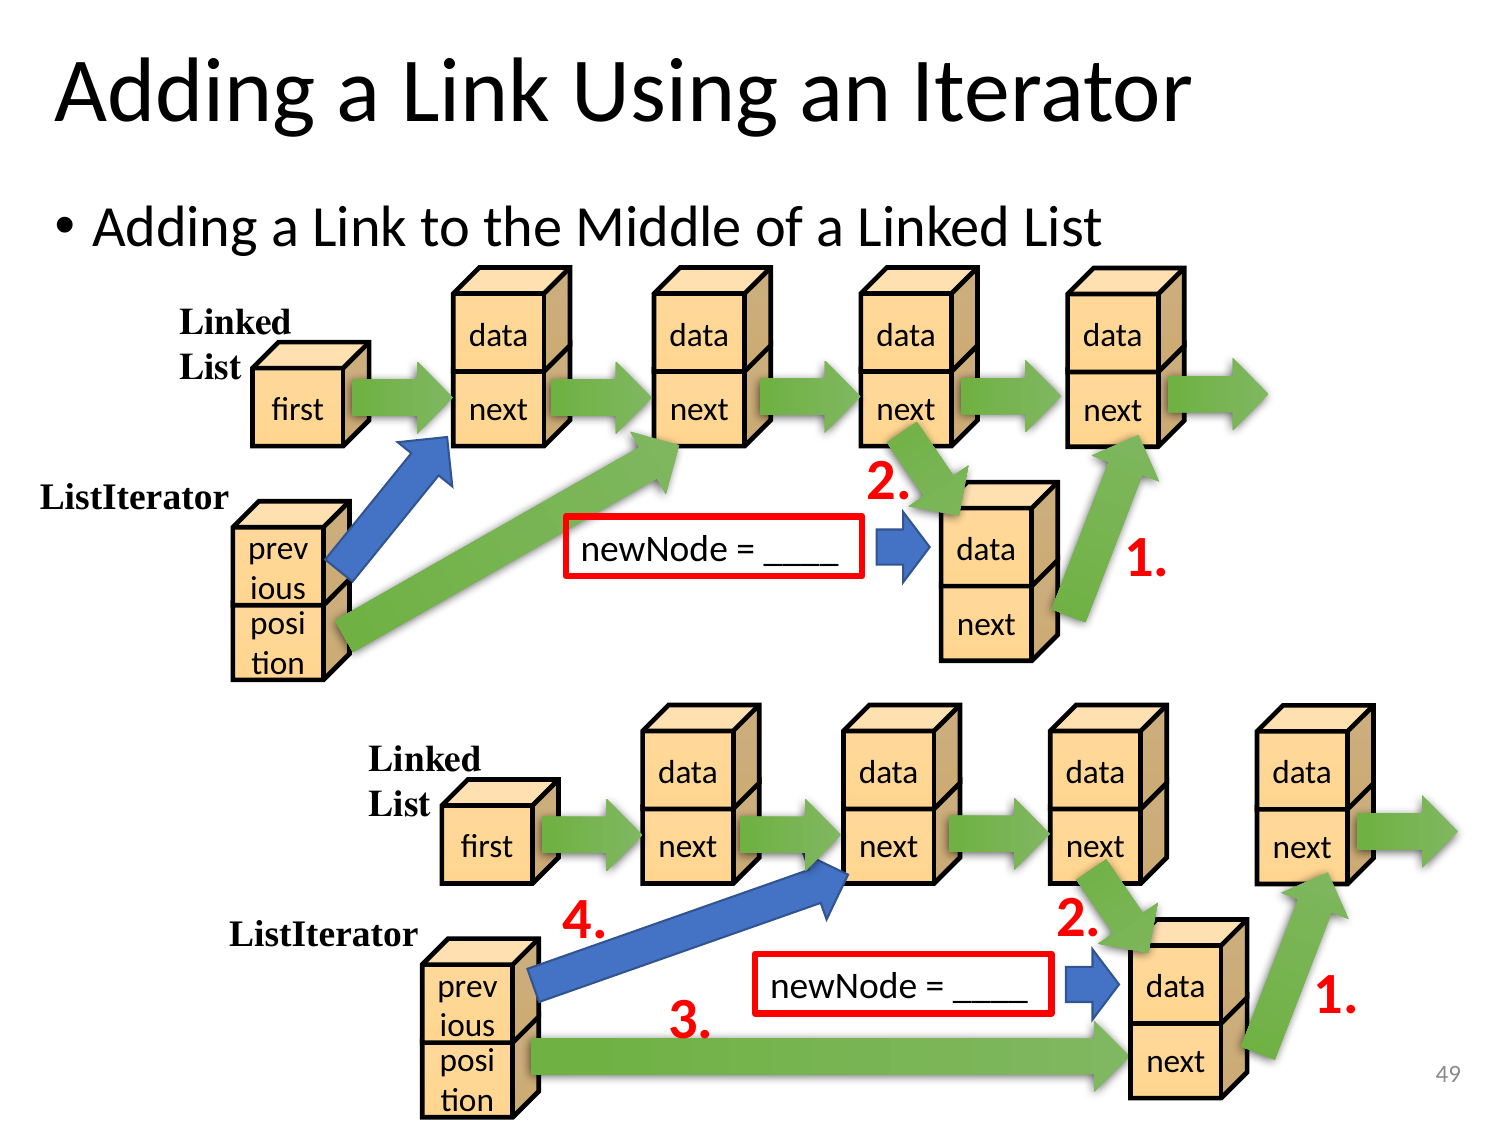

# Adding a Link Using an Iterator
Adding a Link to the Middle of a Linked List

data
data
data
data
Linked
List
first
next
next
next
next

2.
ListIterator
data
previous
1.
newNode = ____

next
position
data
data
data
data
Linked
List

first
next
next
next
next

2.
4.
ListIterator
data
previous
1.
newNode = ____

3.
next
position
49